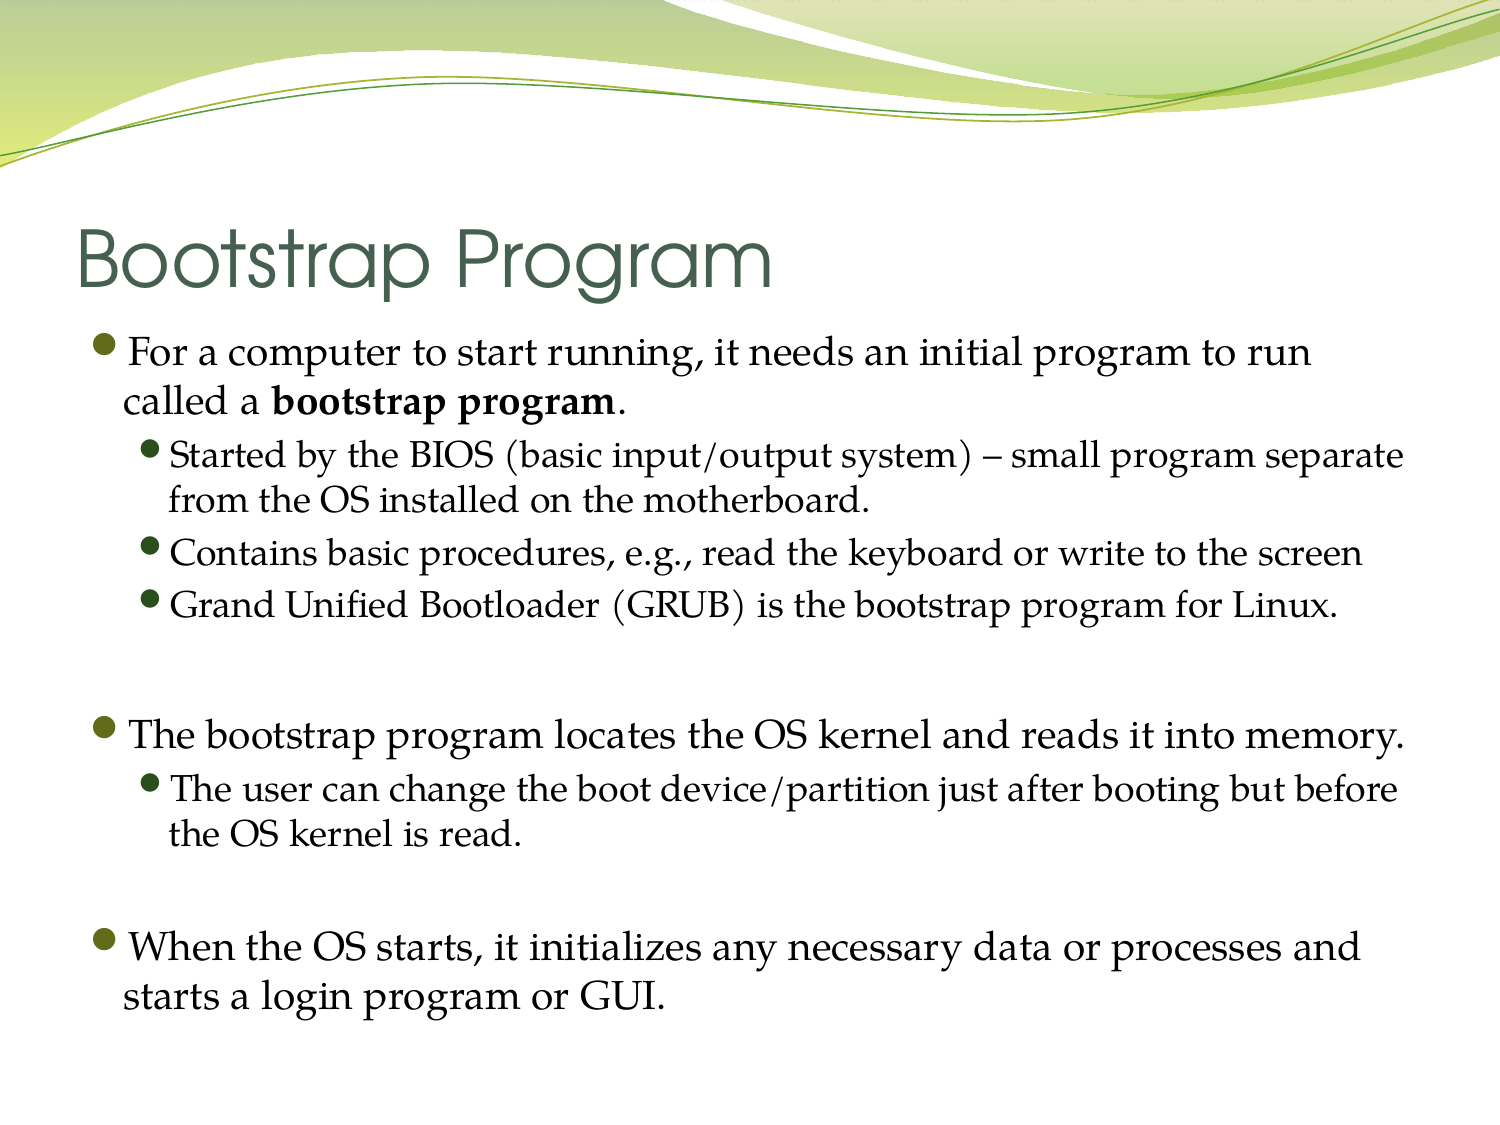

# Bootstrap Program
For a computer to start running, it needs an initial program to run called a bootstrap program.
Started by the BIOS (basic input/output system) – small program separate from the OS installed on the motherboard.
Contains basic procedures, e.g., read the keyboard or write to the screen
Grand Unified Bootloader (GRUB) is the bootstrap program for Linux.

The bootstrap program locates the OS kernel and reads it into memory.
The user can change the boot device/partition just after booting but before the OS kernel is read.

When the OS starts, it initializes any necessary data or processes and starts a login program or GUI.